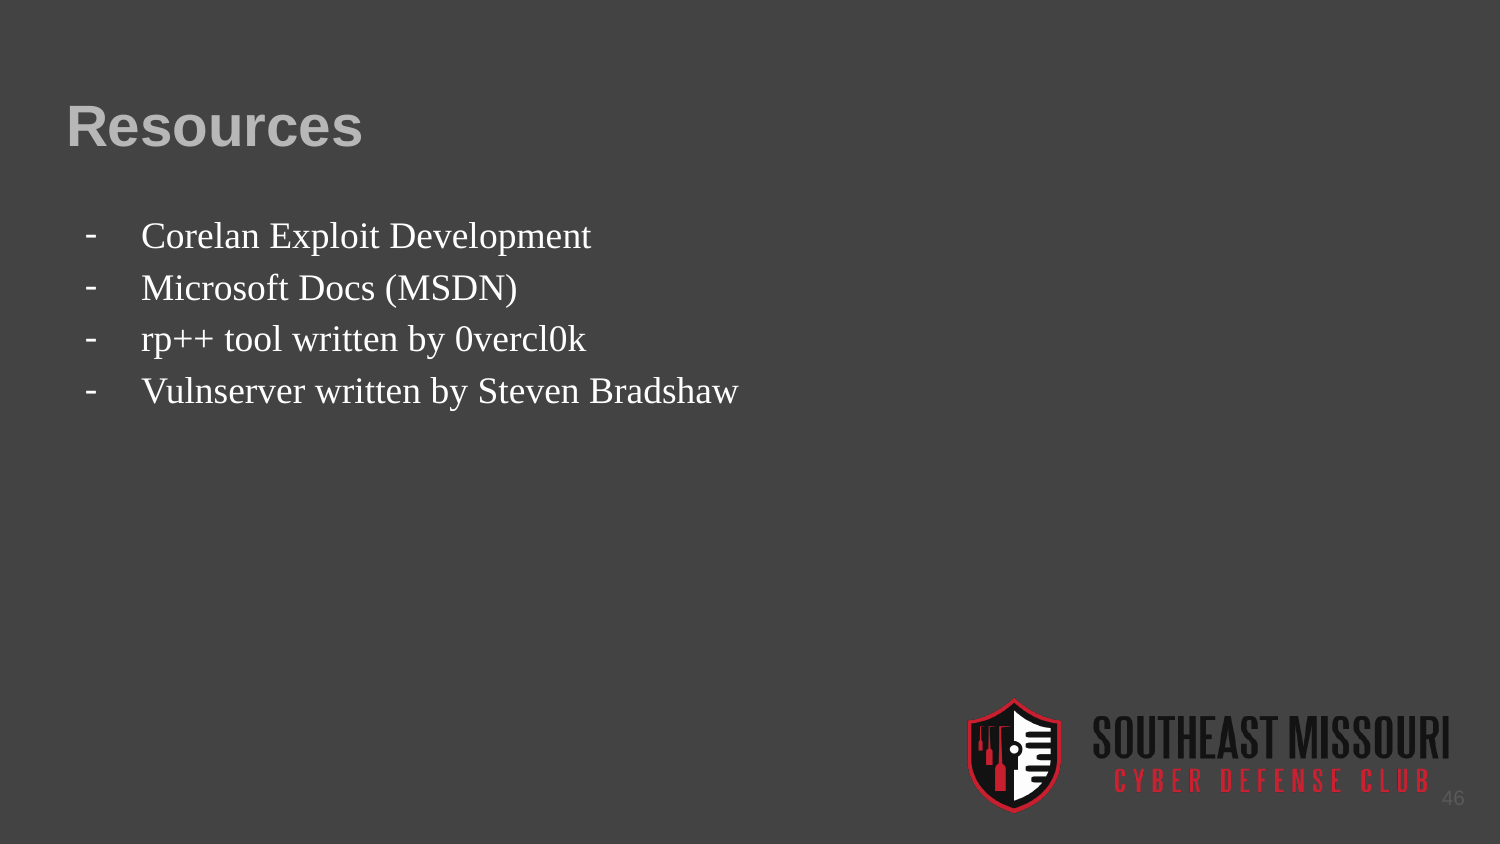

# Resources
Corelan Exploit Development
Microsoft Docs (MSDN)
rp++ tool written by 0vercl0k
Vulnserver written by Steven Bradshaw

46